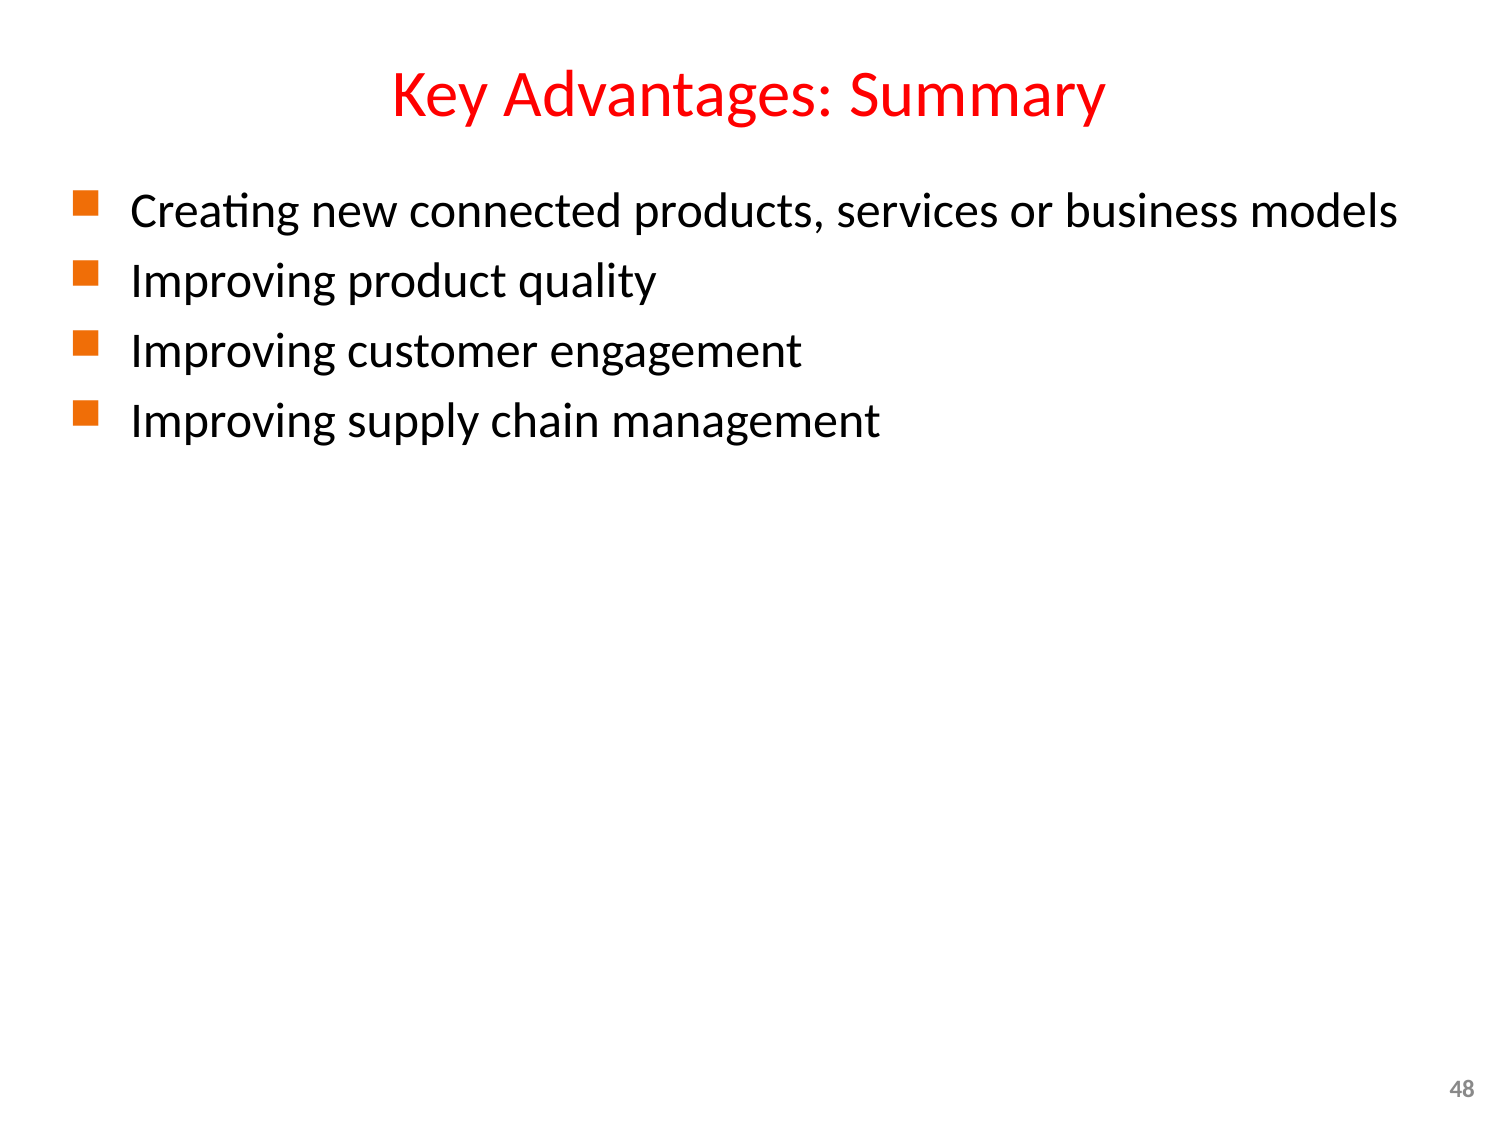

# Key Advantages: Summary
Creating new connected products, services or business models
Improving product quality
Improving customer engagement
Improving supply chain management